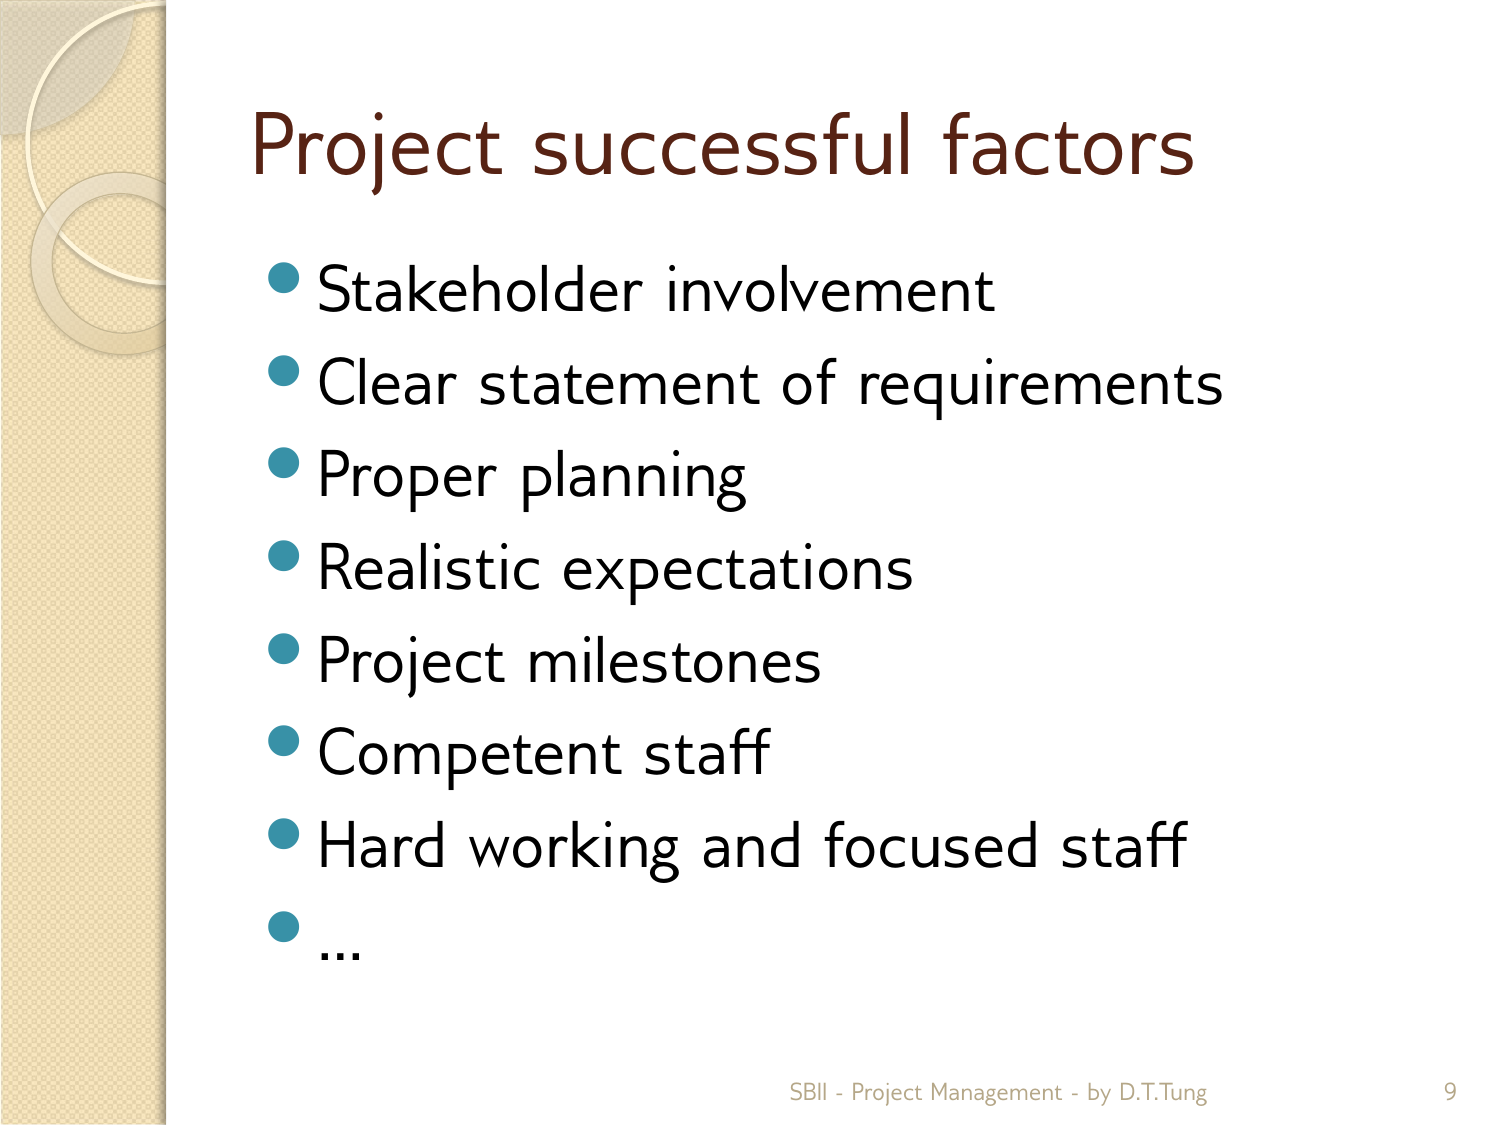

# Project successful factors
Stakeholder involvement
Clear statement of requirements
Proper planning
Realistic expectations
Project milestones
Competent staff
Hard working and focused staff
…

SBII - Project Management - by D.T.Tung
9